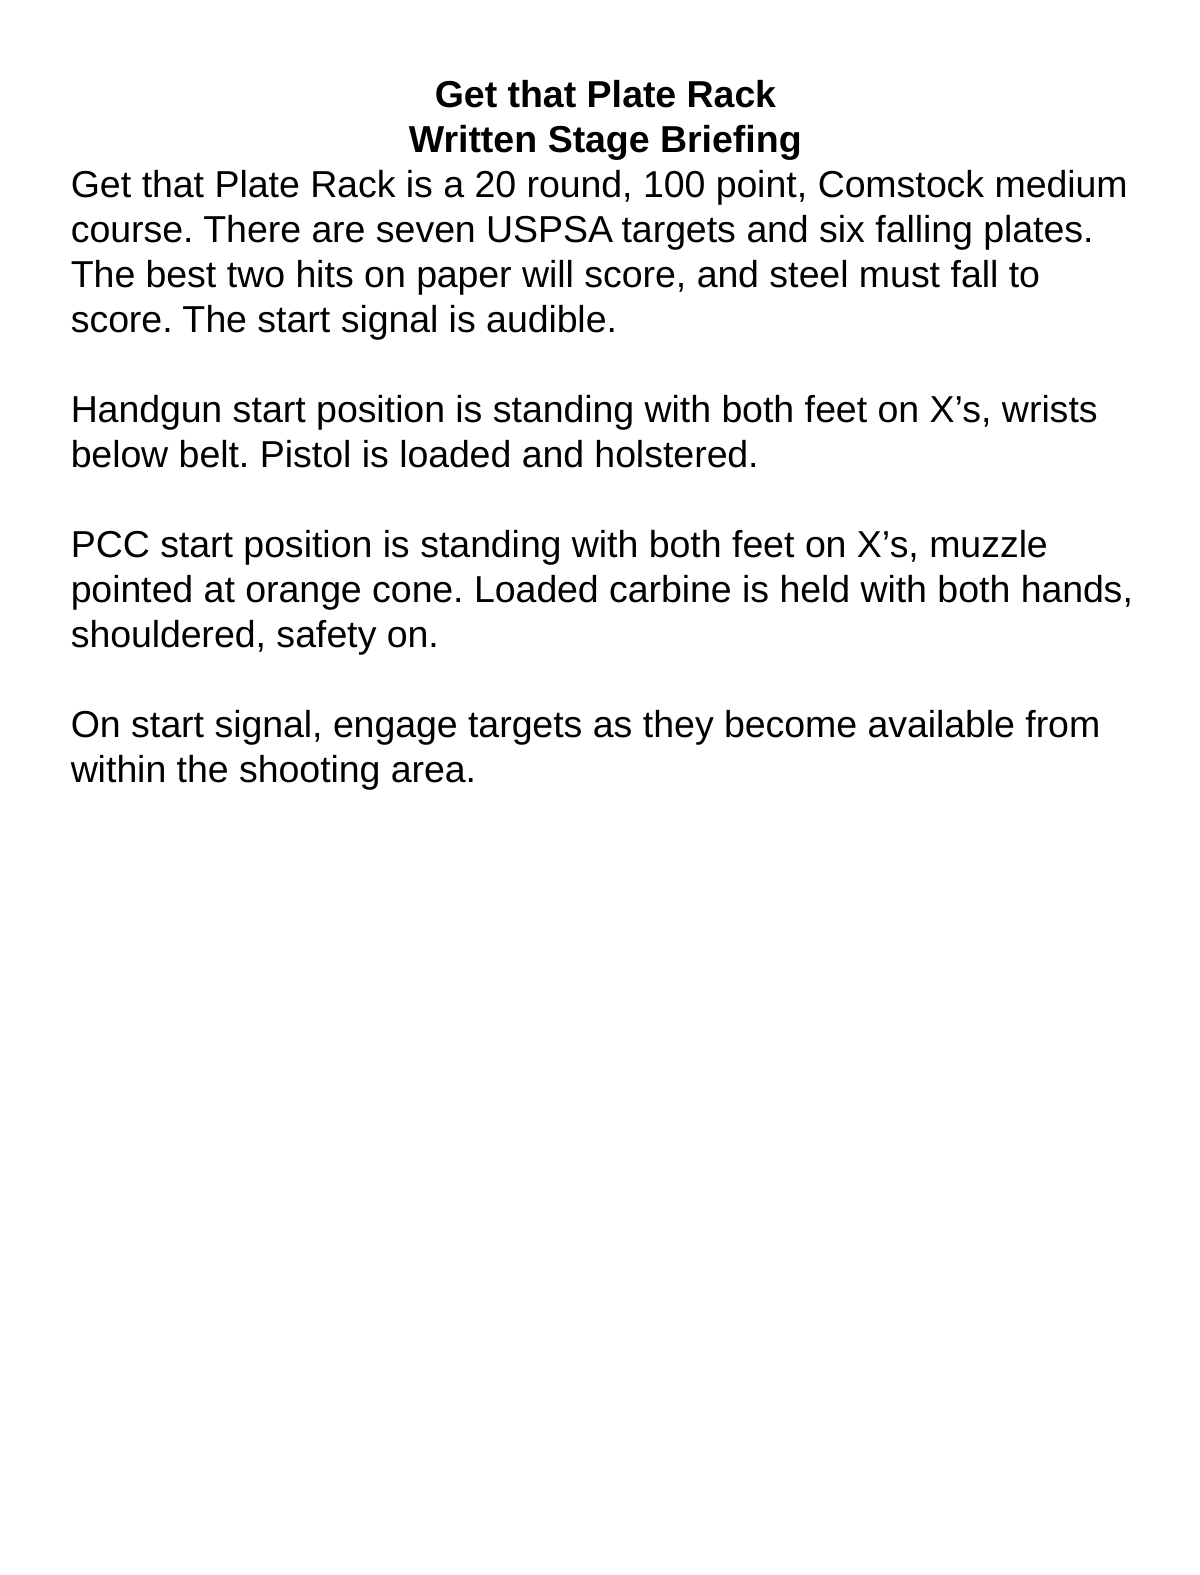

Get that Plate Rack
Written Stage Briefing
Get that Plate Rack is a 20 round, 100 point, Comstock medium course. There are seven USPSA targets and six falling plates. The best two hits on paper will score, and steel must fall to score. The start signal is audible.

Handgun start position is standing with both feet on X’s, wrists below belt. Pistol is loaded and holstered.

PCC start position is standing with both feet on X’s, muzzle pointed at orange cone. Loaded carbine is held with both hands, shouldered, safety on.

On start signal, engage targets as they become available from within the shooting area.